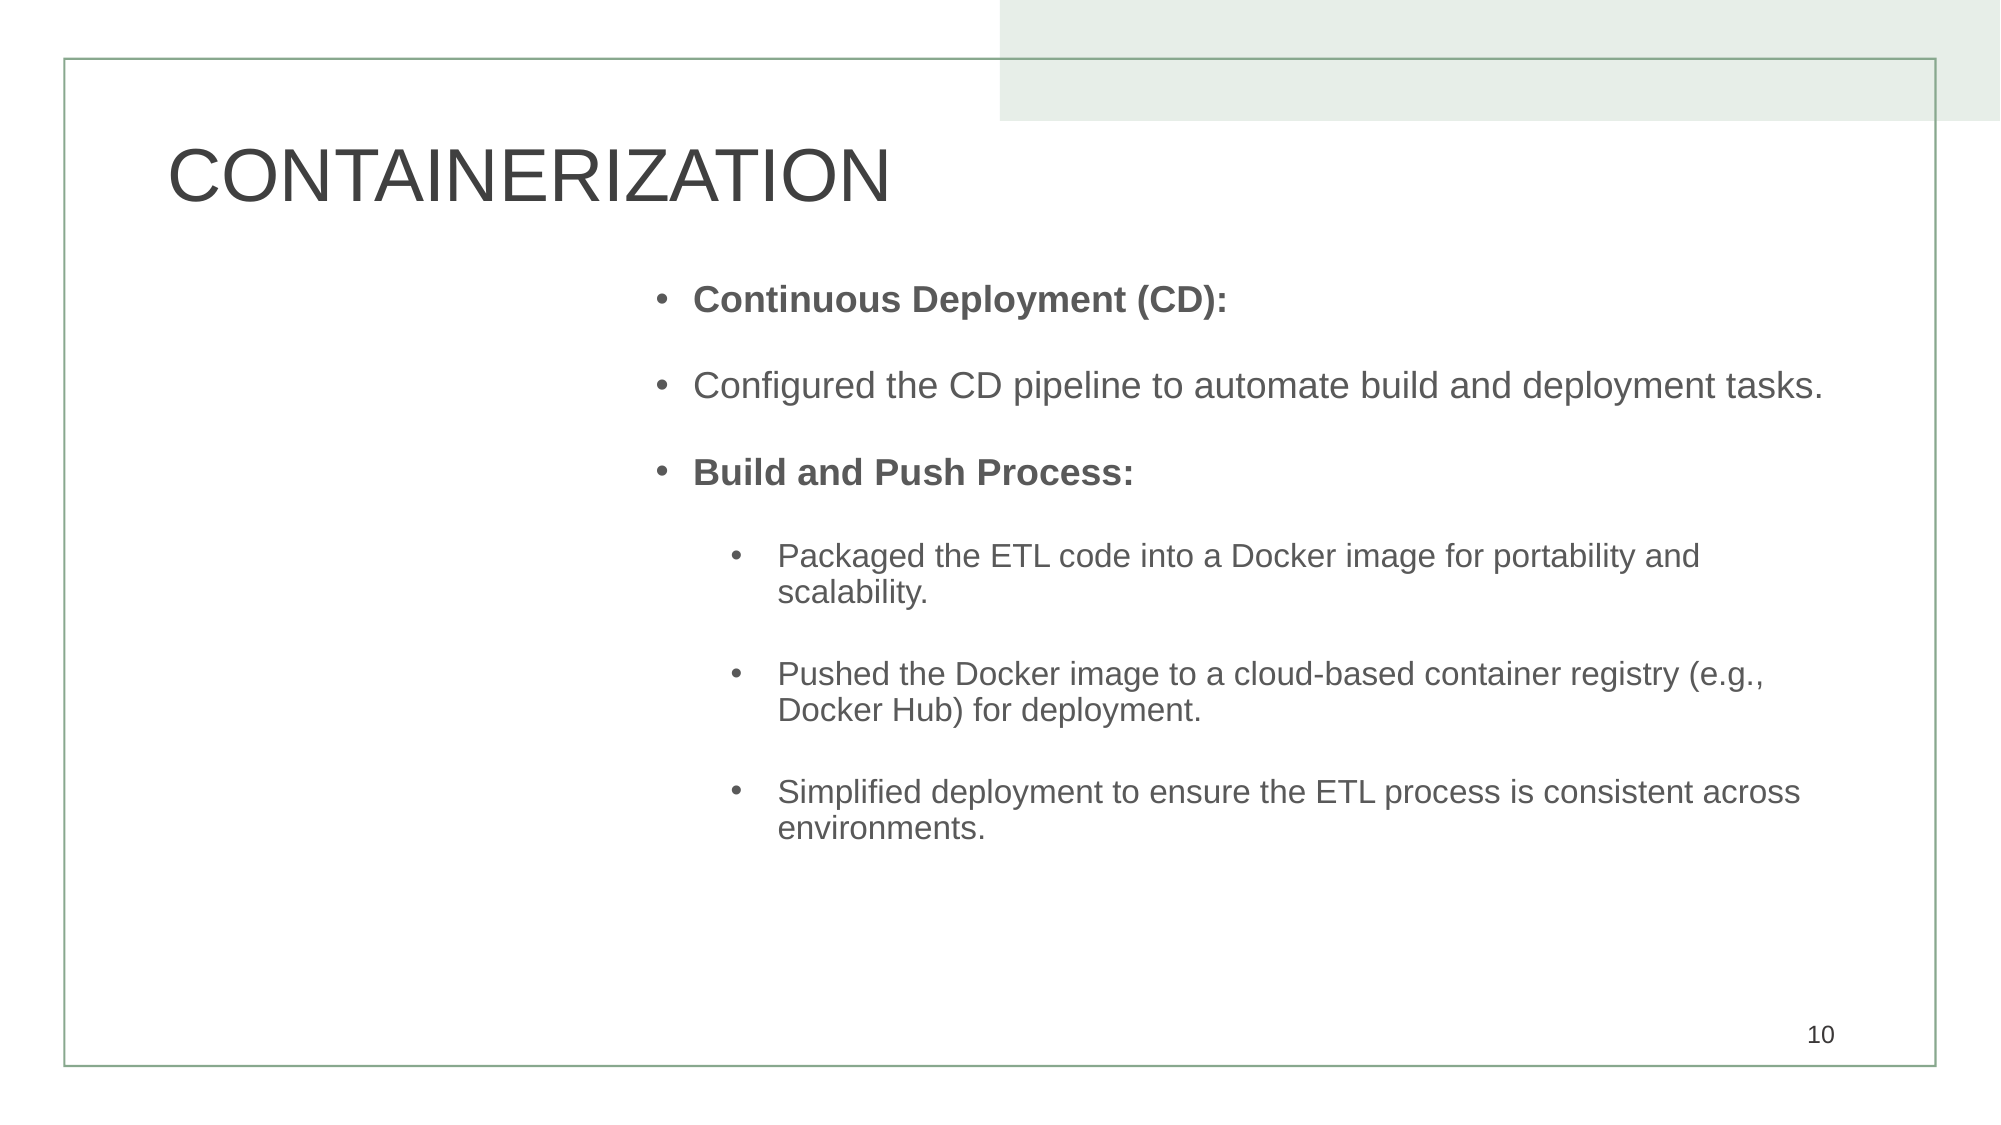

# CONTAINERIZATION
Continuous Deployment (CD):
Configured the CD pipeline to automate build and deployment tasks.
Build and Push Process:
Packaged the ETL code into a Docker image for portability and scalability.
Pushed the Docker image to a cloud-based container registry (e.g., Docker Hub) for deployment.
Simplified deployment to ensure the ETL process is consistent across environments.
10